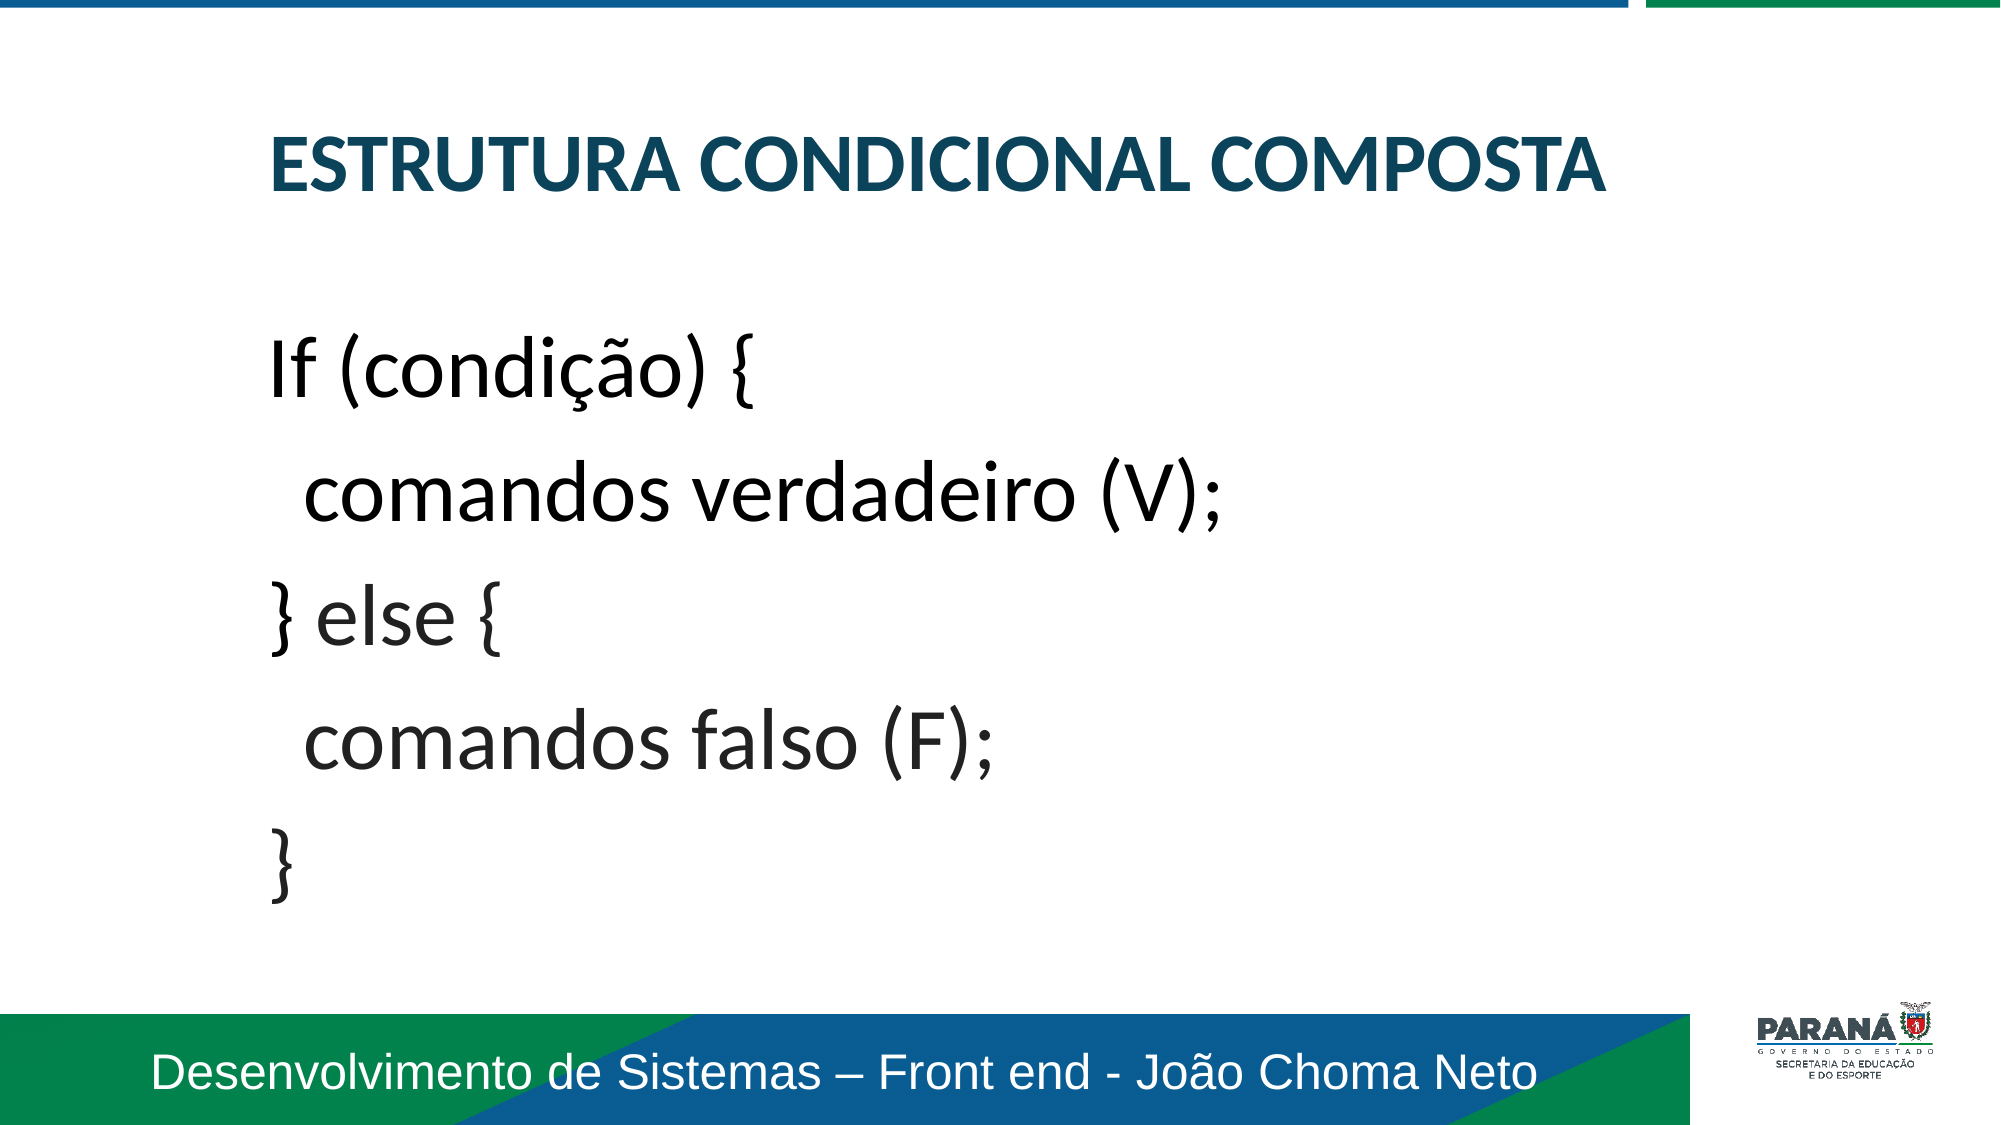

ESTRUTURA CONDICIONAL COMPOSTA
If (condição) {
		comandos verdadeiro (V);
} else {
		comandos falso (F);
}